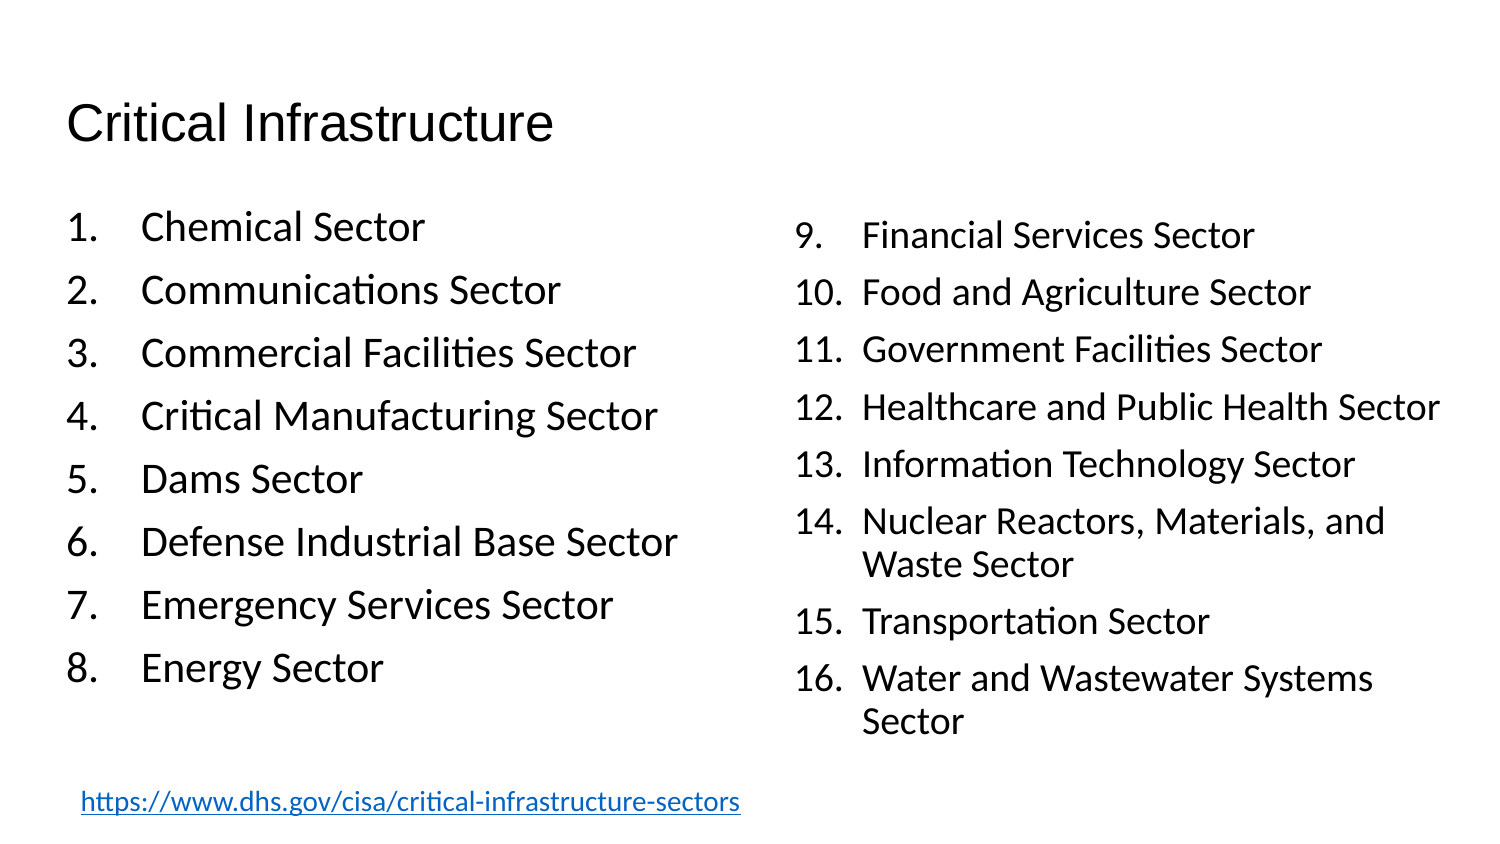

# Critical Infrastructure
Chemical Sector
Communications Sector
Commercial Facilities Sector
Critical Manufacturing Sector
Dams Sector
Defense Industrial Base Sector
Emergency Services Sector
Energy Sector
Financial Services Sector
Food and Agriculture Sector
Government Facilities Sector
Healthcare and Public Health Sector
Information Technology Sector
Nuclear Reactors, Materials, and Waste Sector
Transportation Sector
Water and Wastewater Systems Sector
https://www.dhs.gov/cisa/critical-infrastructure-sectors